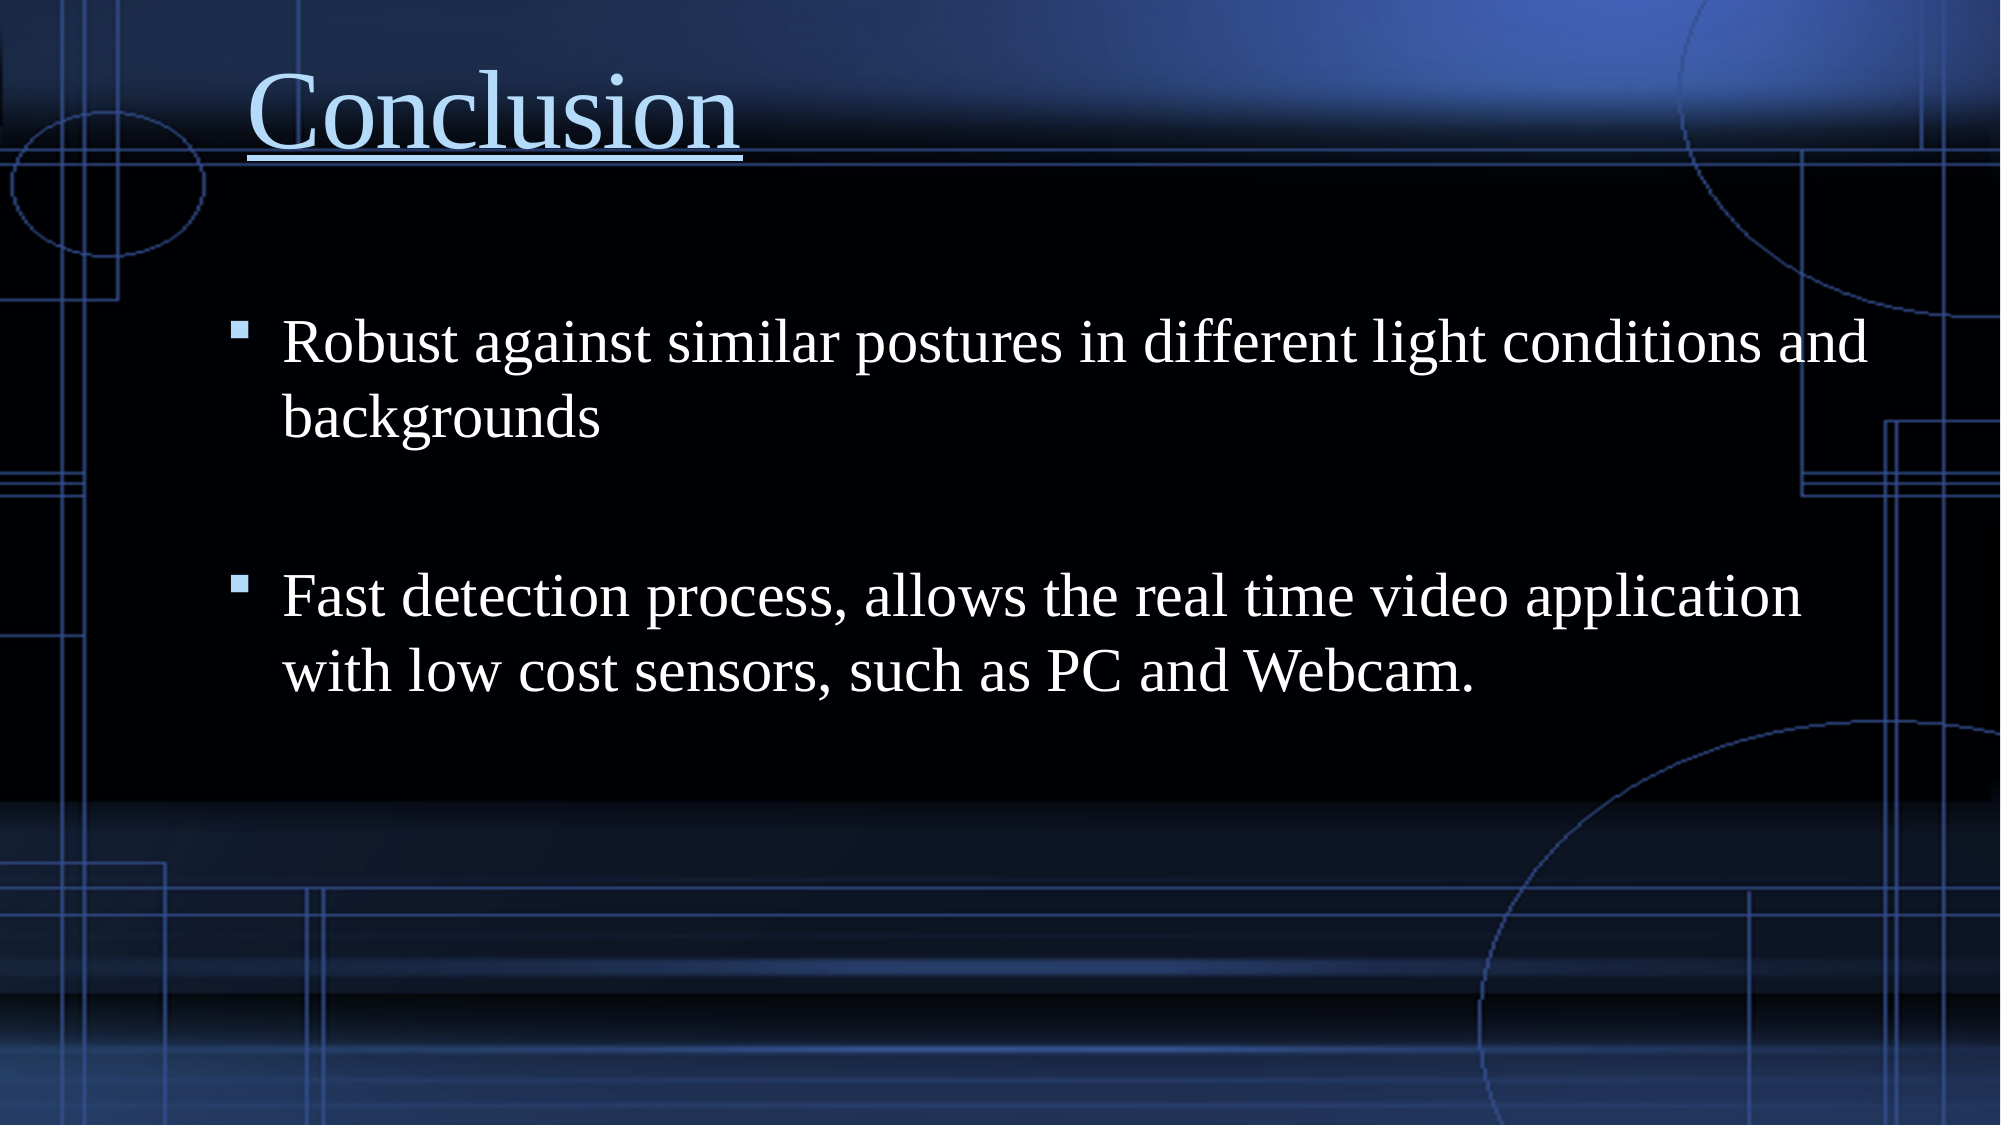

# Conclusion
Robust against similar postures in different light conditions and backgrounds

Fast detection process, allows the real time video application with low cost sensors, such as PC and Webcam.